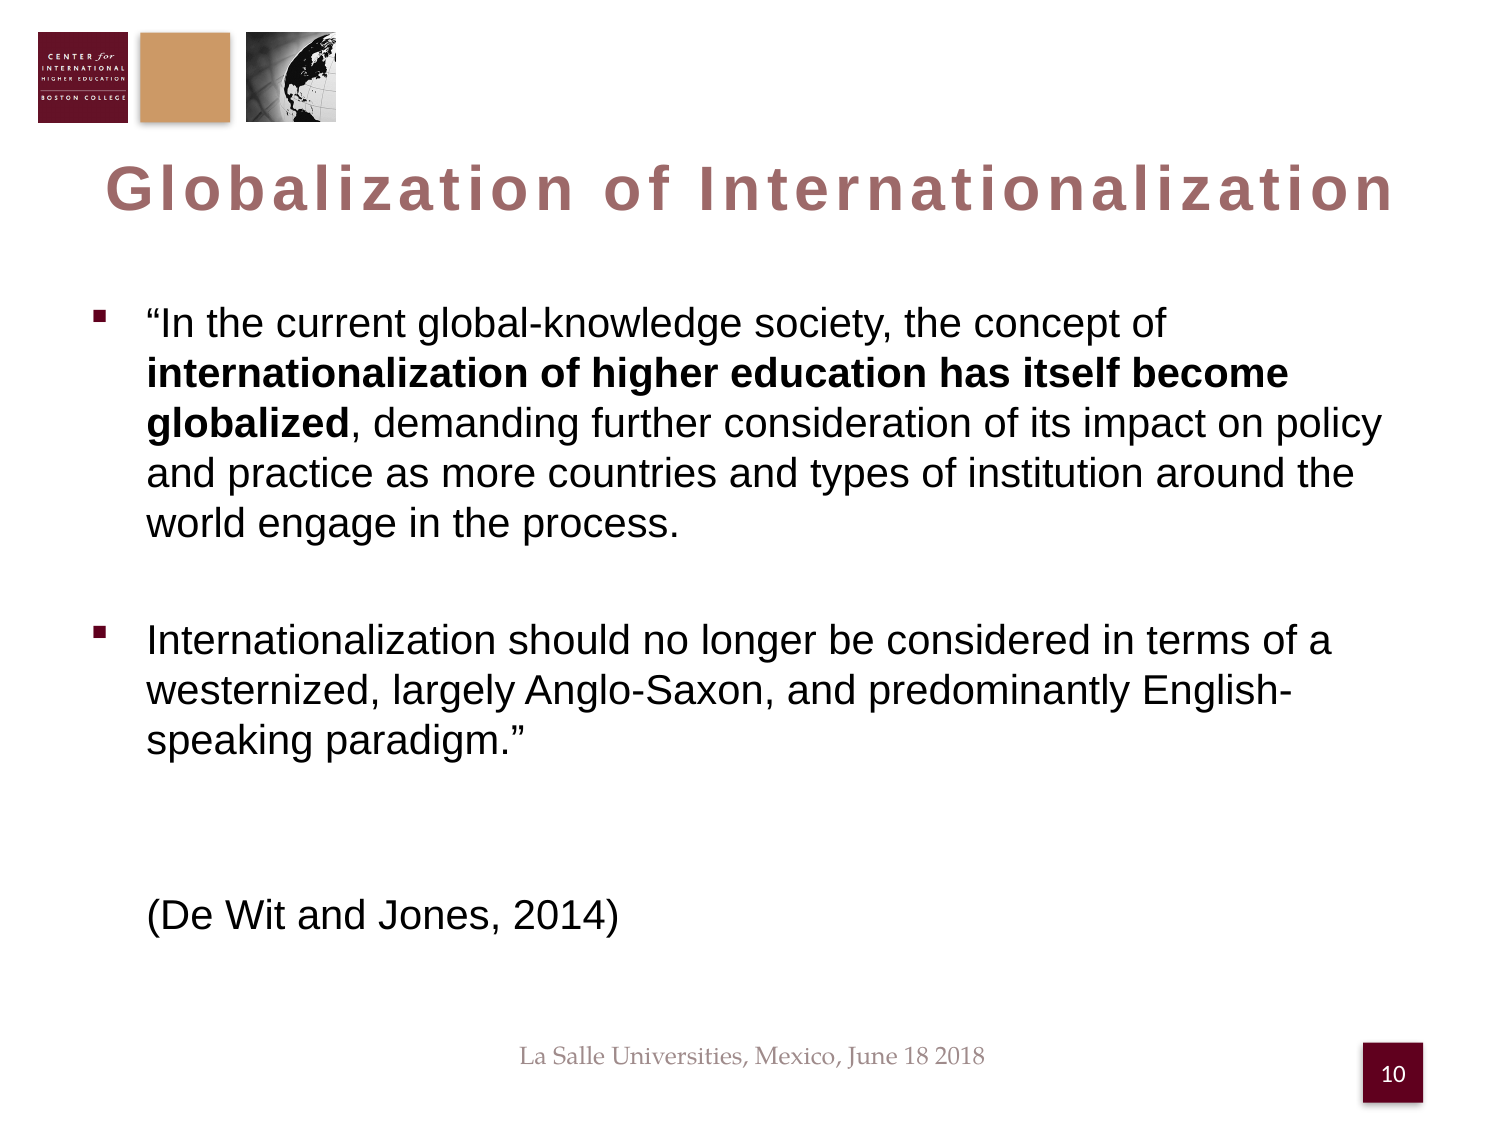

# Globalization of Internationalization
“In the current global-knowledge society, the concept of internationalization of higher education has itself become globalized, demanding further consideration of its impact on policy and practice as more countries and types of institution around the world engage in the process.

Internationalization should no longer be considered in terms of a westernized, largely Anglo-Saxon, and predominantly English-speaking paradigm.”

	(De Wit and Jones, 2014)

La Salle Universities, Mexico, June 18 2018